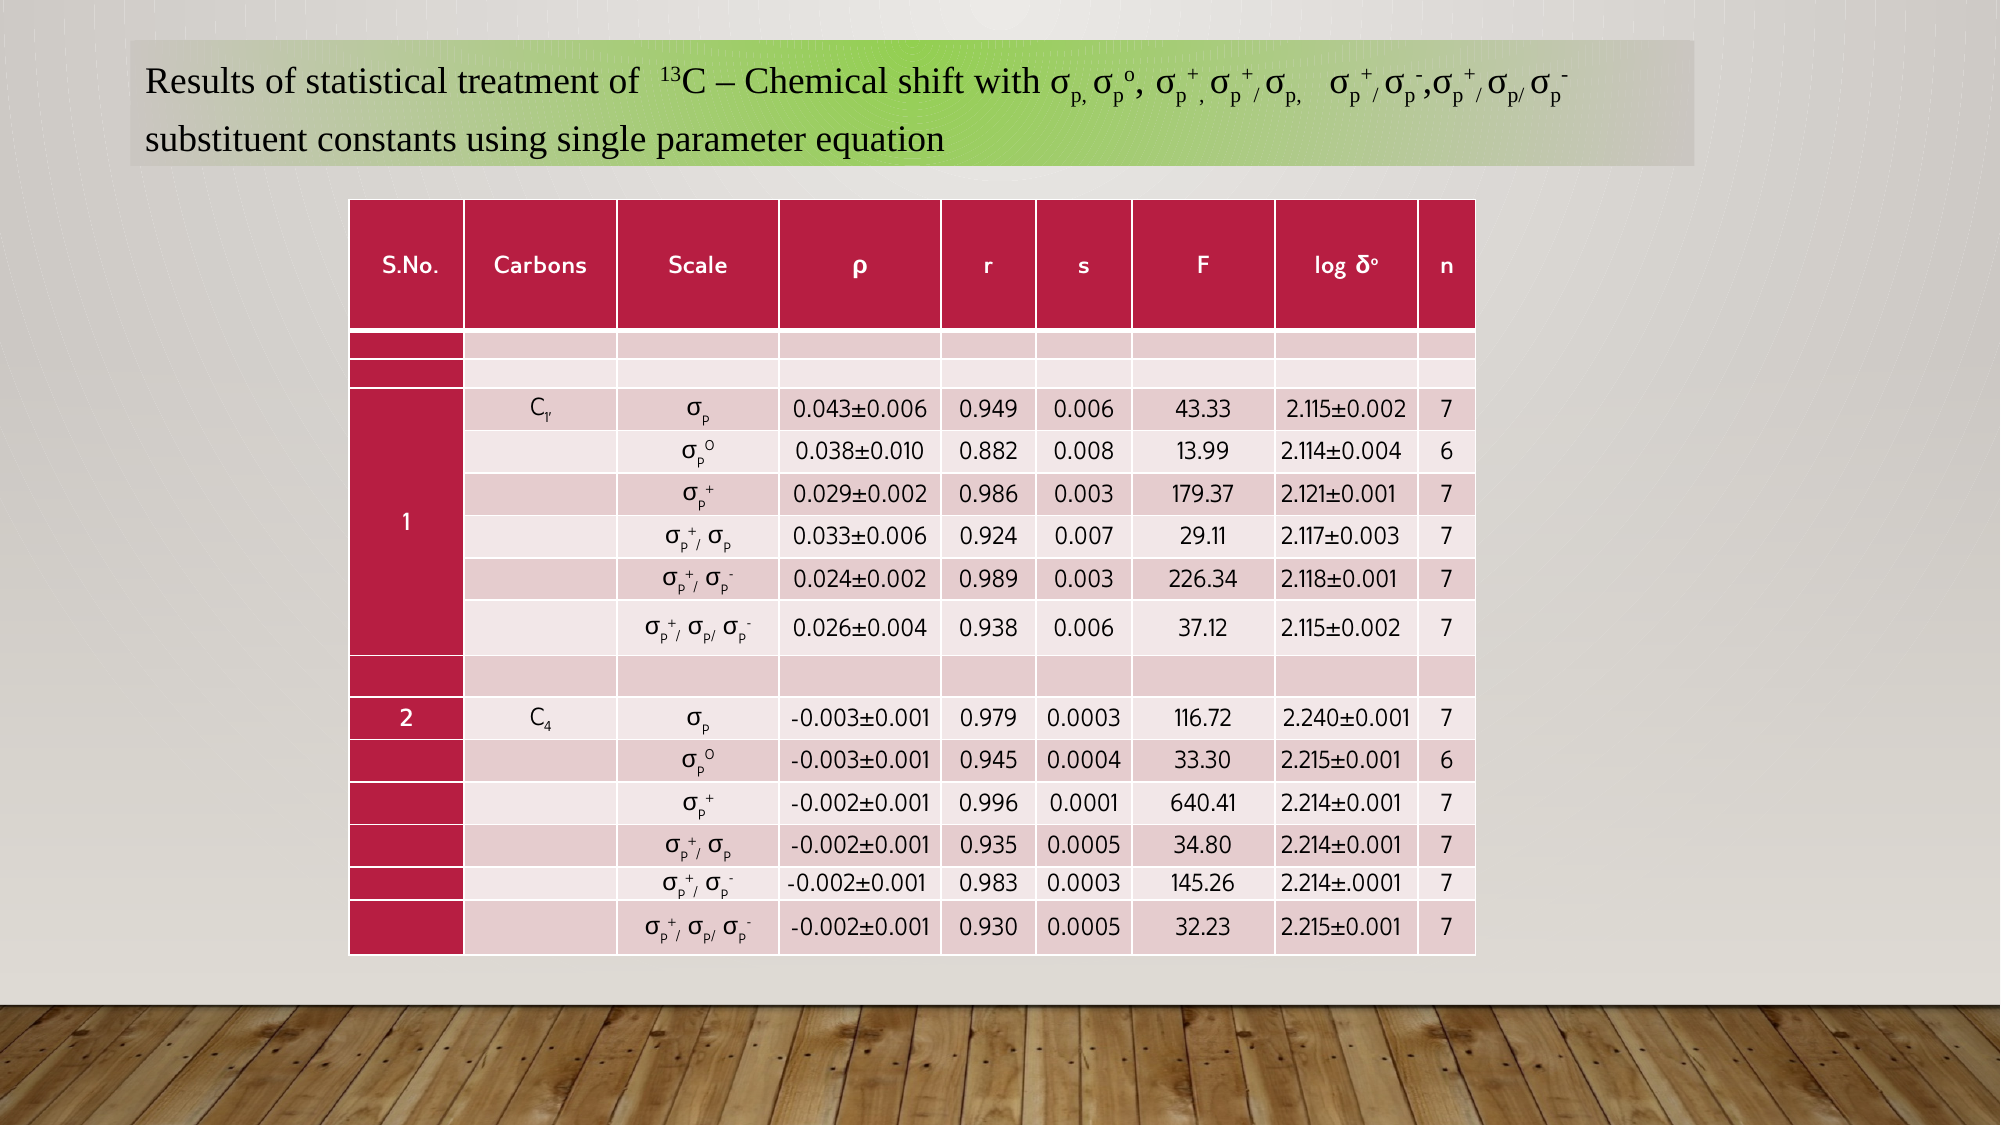

Results of statistical treatment of  13C – Chemical shift with σp, σpo,  σp+, σp+/ σp,     σp+/ σp-,σp+/ σp/ σp-substituent constants using single parameter equation
| S.No. | Carbons | Scale | ρ | r | s | F | log δo | n |
| --- | --- | --- | --- | --- | --- | --- | --- | --- |
|  |  |  |  |  |  |  |  |  |
|  |  |  |  |  |  |  |  |  |
| 1 | C1′ | σp | 0.043±0.006 | 0.949 | 0.006 | 43.33 | 2.115±0.002 | 7 |
|  |  | σpO | 0.038±0.010 | 0.882 | 0.008 | 13.99 | 2.114±0.004 | 6 |
|  |  | σp+ | 0.029±0.002 | 0.986 | 0.003 | 179.37 | 2.121±0.001 | 7 |
|  |  | σp+/ σp | 0.033±0.006 | 0.924 | 0.007 | 29.11 | 2.117±0.003 | 7 |
|  |  | σp+/ σp- | 0.024±0.002 | 0.989 | 0.003 | 226.34 | 2.118±0.001 | 7 |
|  |  | σp+/ σp/ σp- | 0.026±0.004 | 0.938 | 0.006 | 37.12 | 2.115±0.002 | 7 |
|  |  |  |  |  |  |  |  |  |
| 2 | C4 | σp | -0.003±0.001 | 0.979 | 0.0003 | 116.72 | 2.240±0.001 | 7 |
|  |  | σpO | -0.003±0.001 | 0.945 | 0.0004 | 33.30 | 2.215±0.001 | 6 |
|  |  | σp+ | -0.002±0.001 | 0.996 | 0.0001 | 640.41 | 2.214±0.001 | 7 |
|  |  | σp+/ σp | -0.002±0.001 | 0.935 | 0.0005 | 34.80 | 2.214±0.001 | 7 |
|  |  | σp+/ σp- | -0.002±0.001 | 0.983 | 0.0003 | 145.26 | 2.214±.0001 | 7 |
|  |  | σp+/ σp/ σp- | -0.002±0.001 | 0.930 | 0.0005 | 32.23 | 2.215±0.001 | 7 |